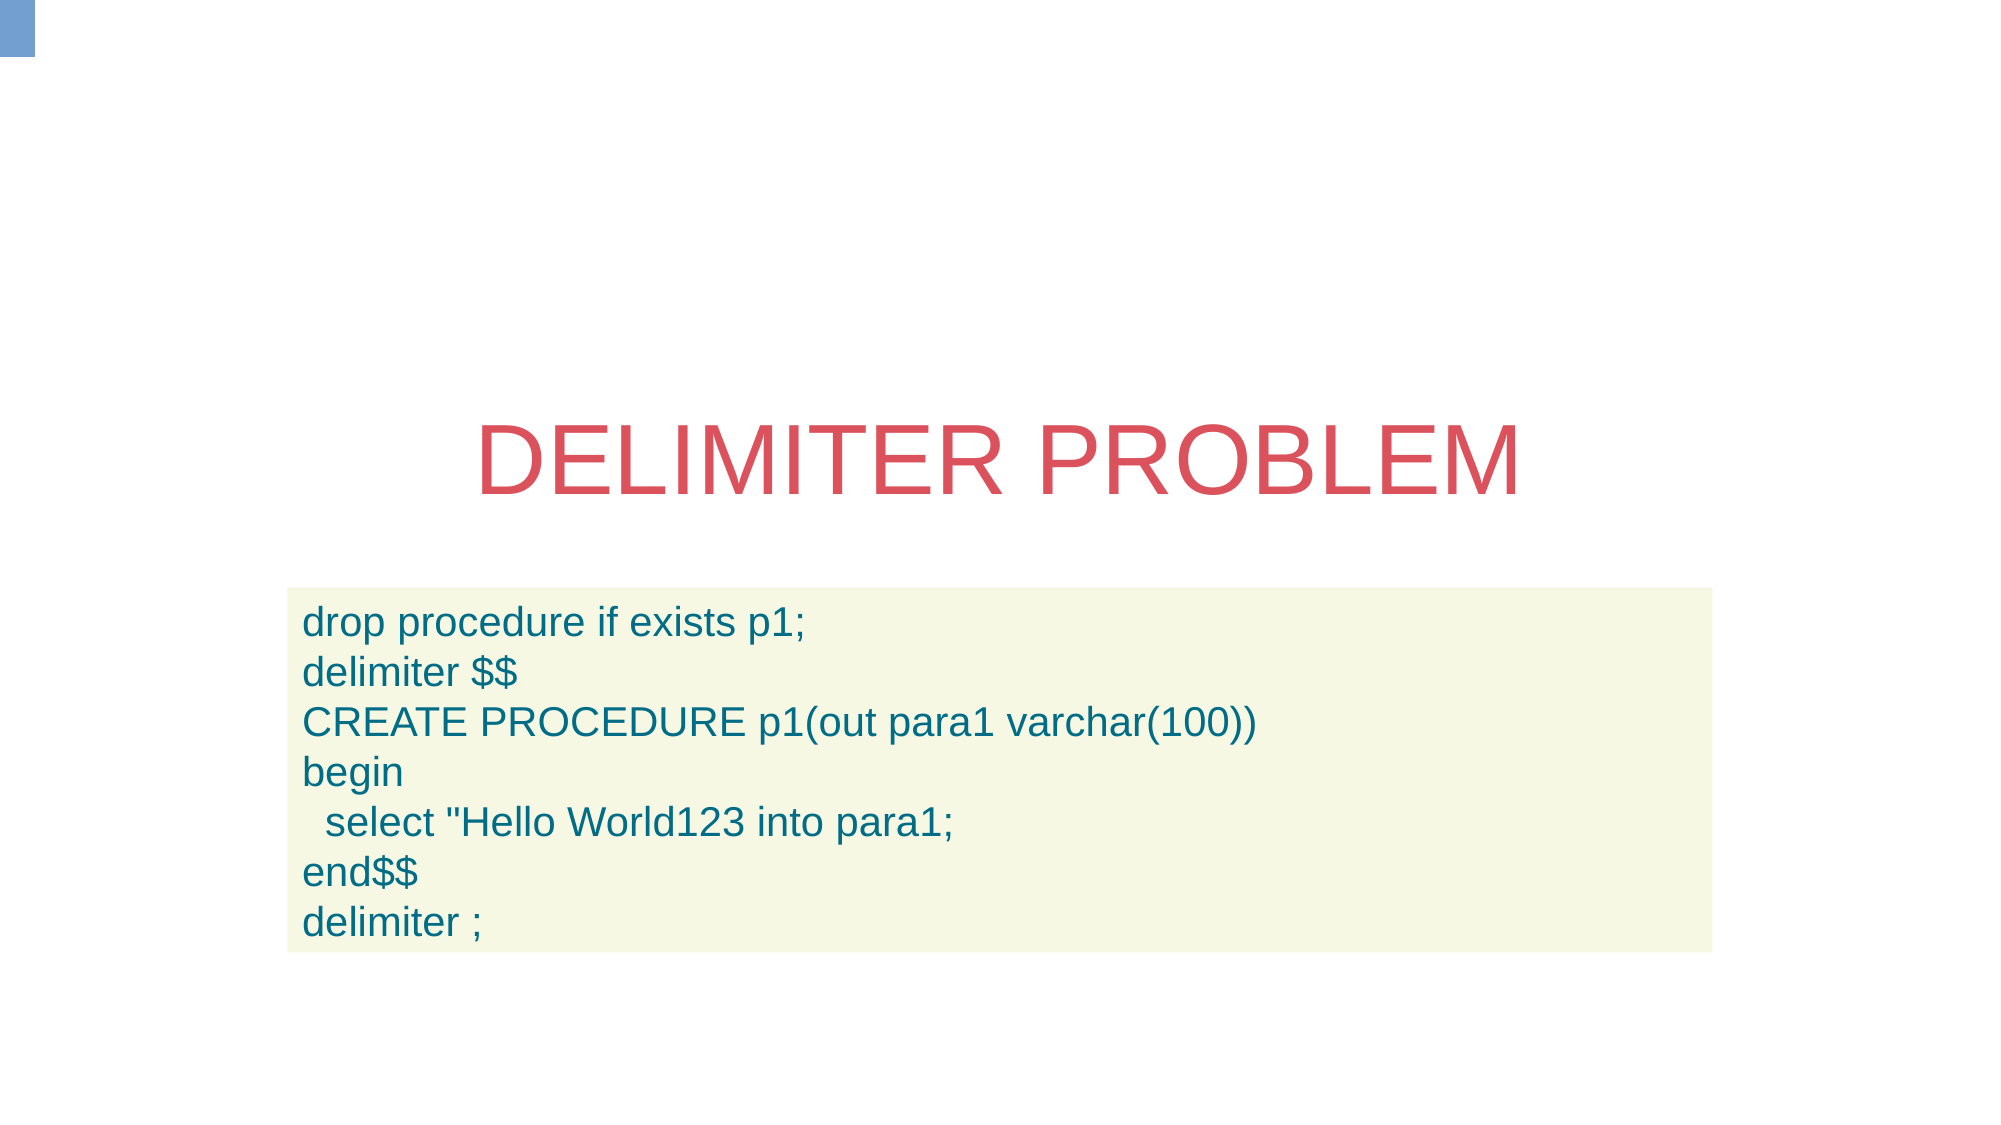

DELIMITER PROBLEM
drop procedure if exists p1;
delimiter $$
CREATE PROCEDURE p1(out para1 varchar(100))
begin
  select "Hello World123 into para1;
end$$
delimiter ;